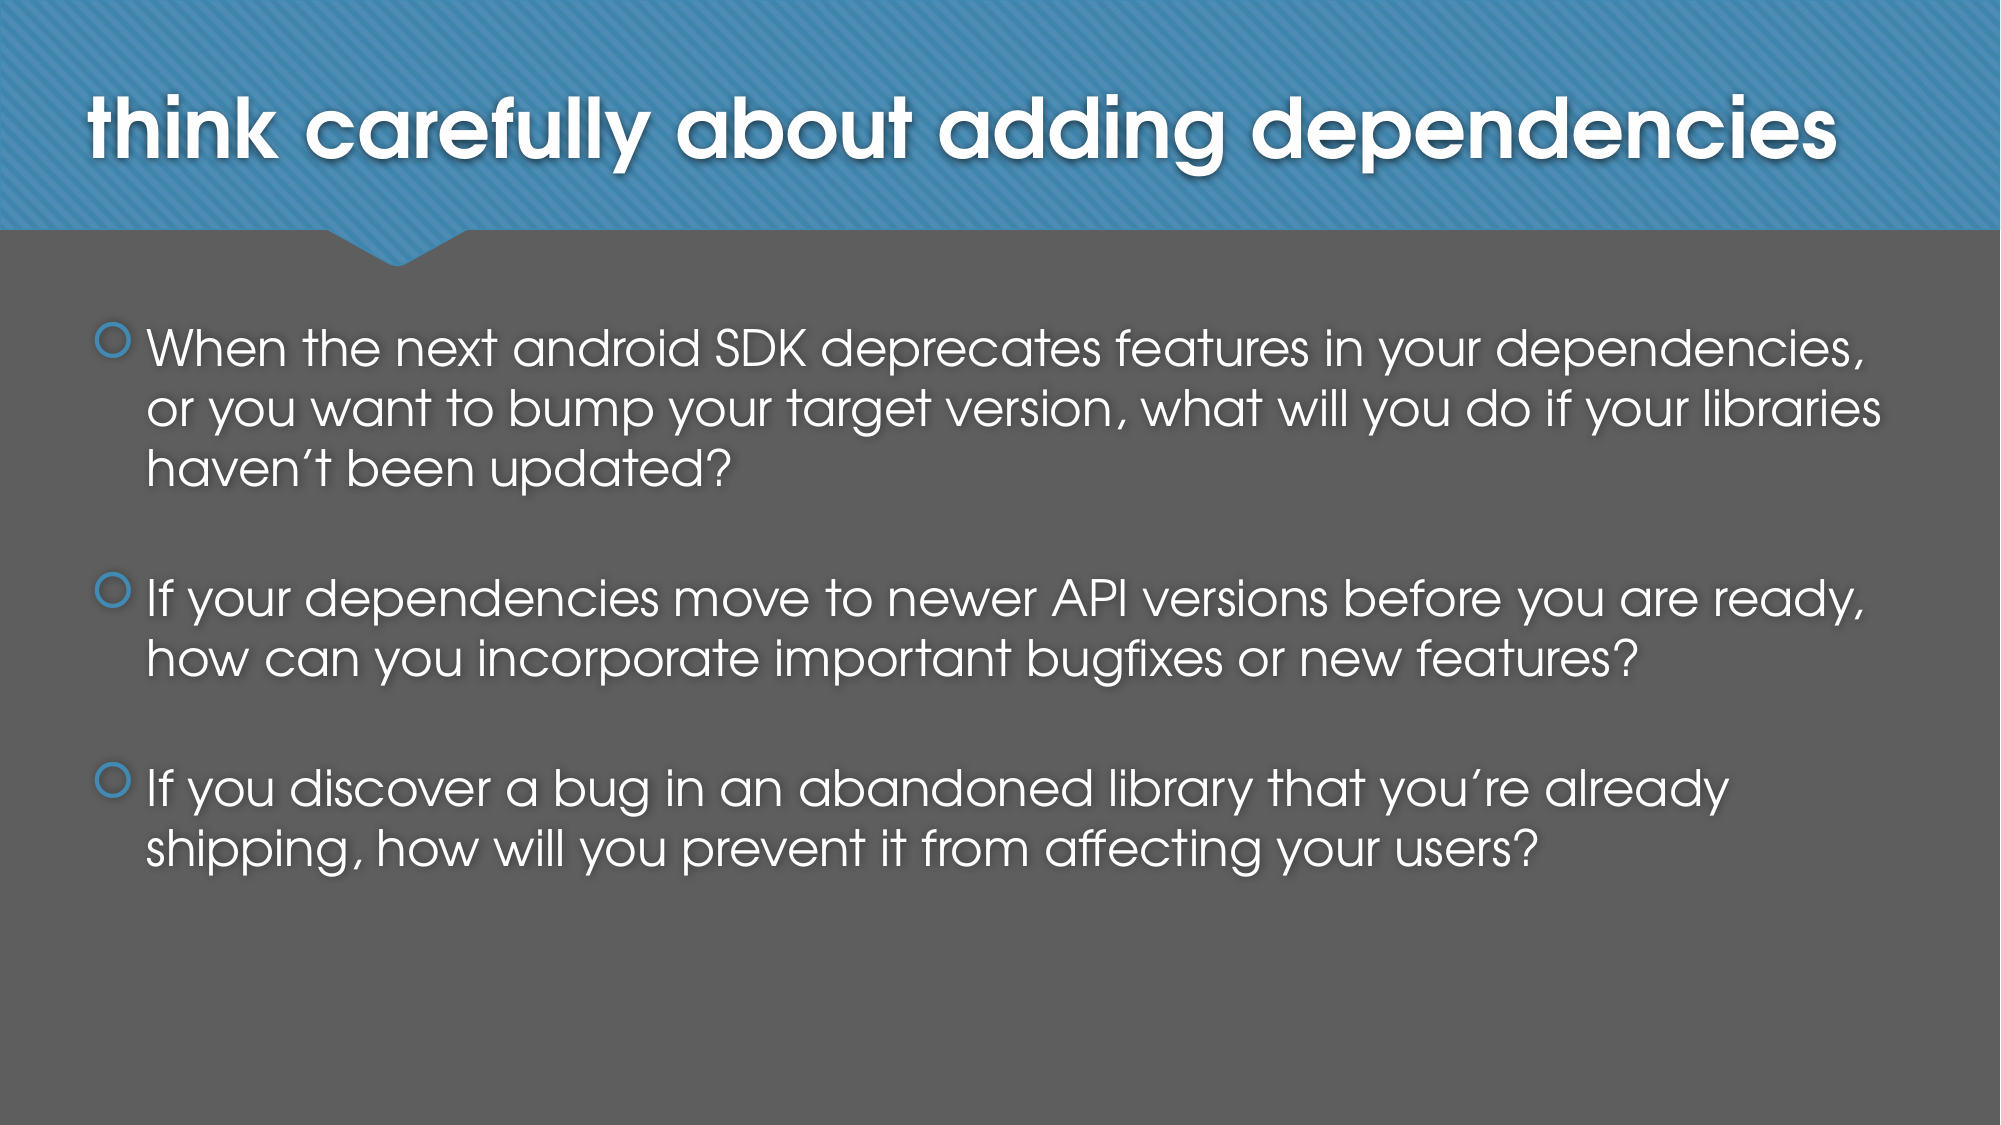

# think carefully about adding dependencies
When the next android SDK deprecates features in your dependencies, or you want to bump your target version, what will you do if your libraries haven’t been updated?

If your dependencies move to newer API versions before you are ready, how can you incorporate important bugfixes or new features?

If you discover a bug in an abandoned library that you’re already shipping, how will you prevent it from affecting your users?